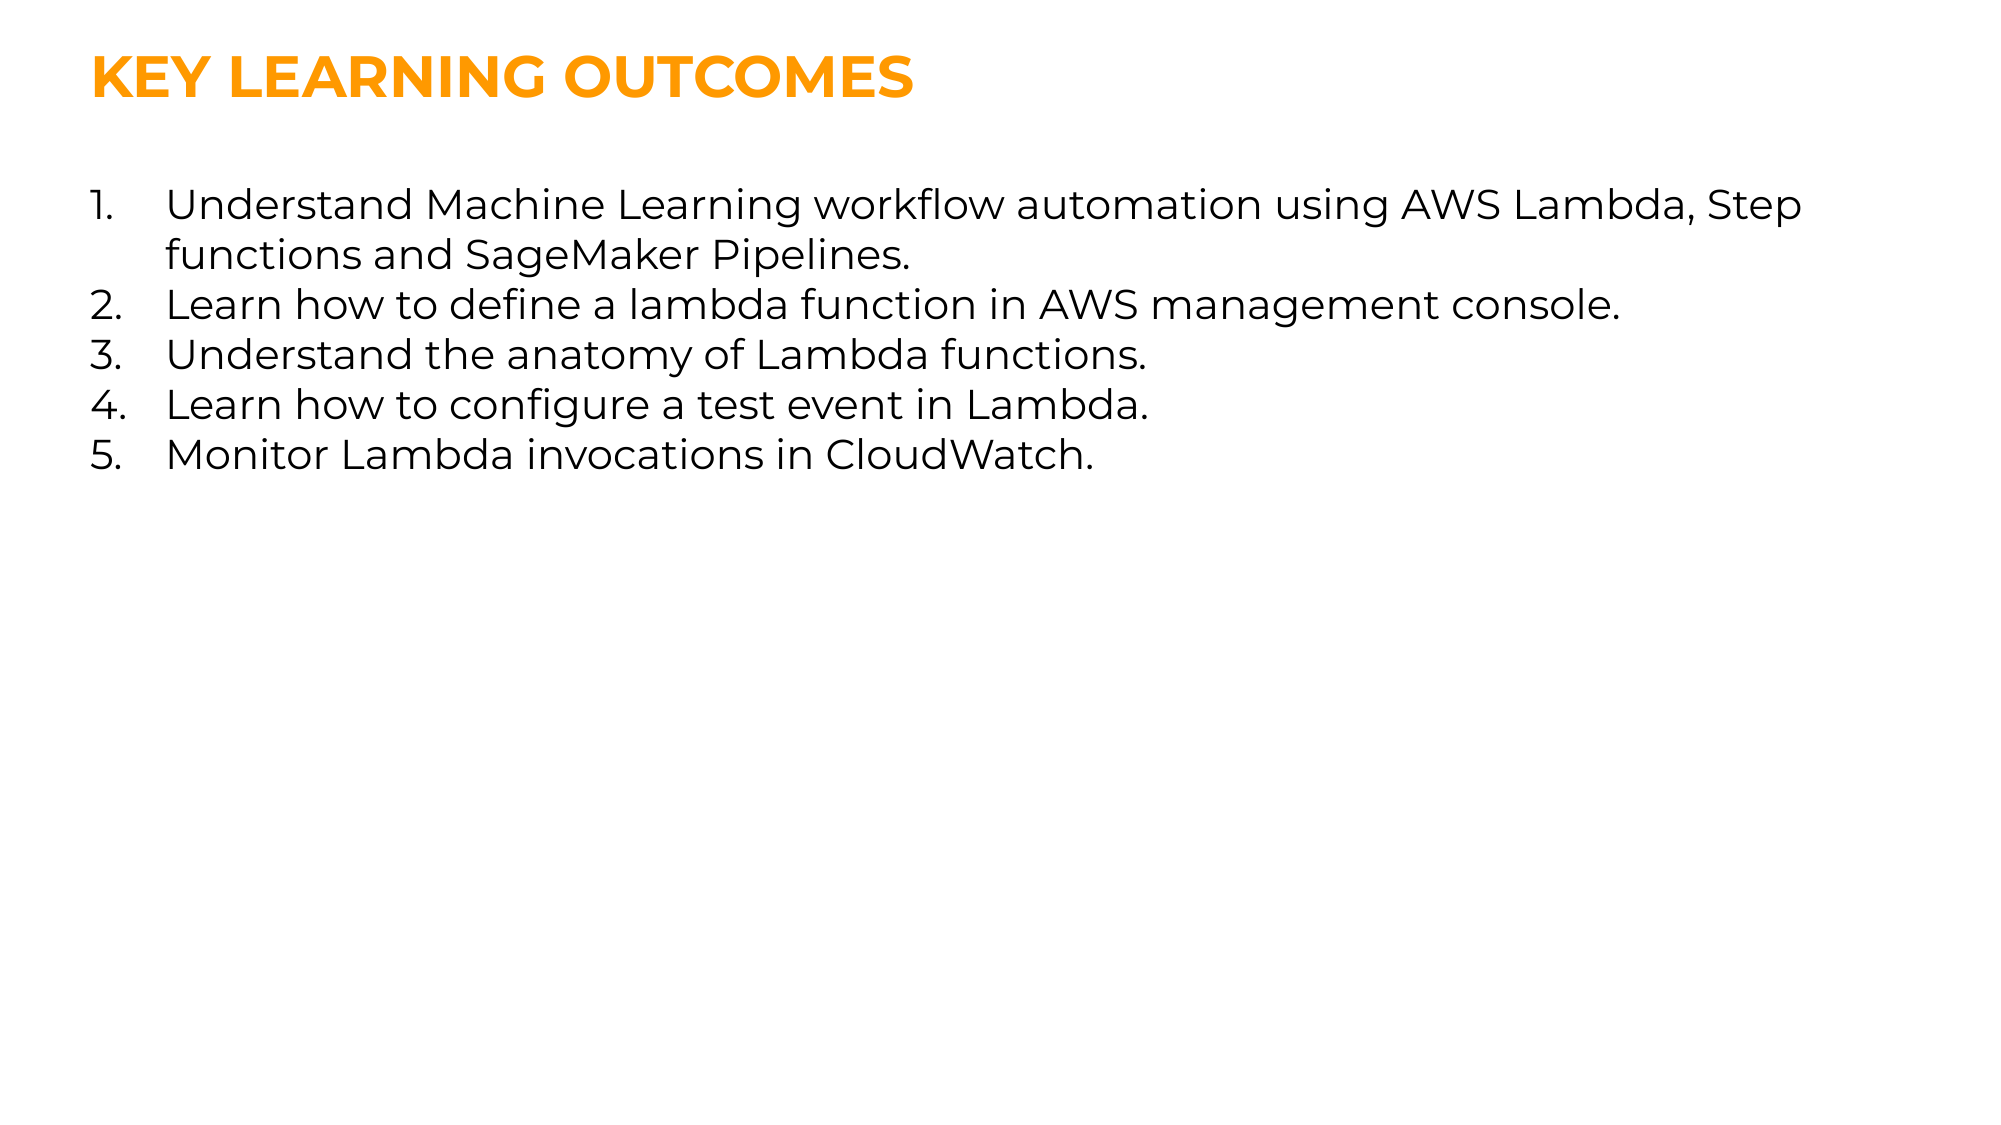

KEY LEARNING OUTCOMES
Understand Machine Learning workflow automation using AWS Lambda, Step functions and SageMaker Pipelines.
Learn how to define a lambda function in AWS management console.
Understand the anatomy of Lambda functions.
Learn how to configure a test event in Lambda.
Monitor Lambda invocations in CloudWatch.